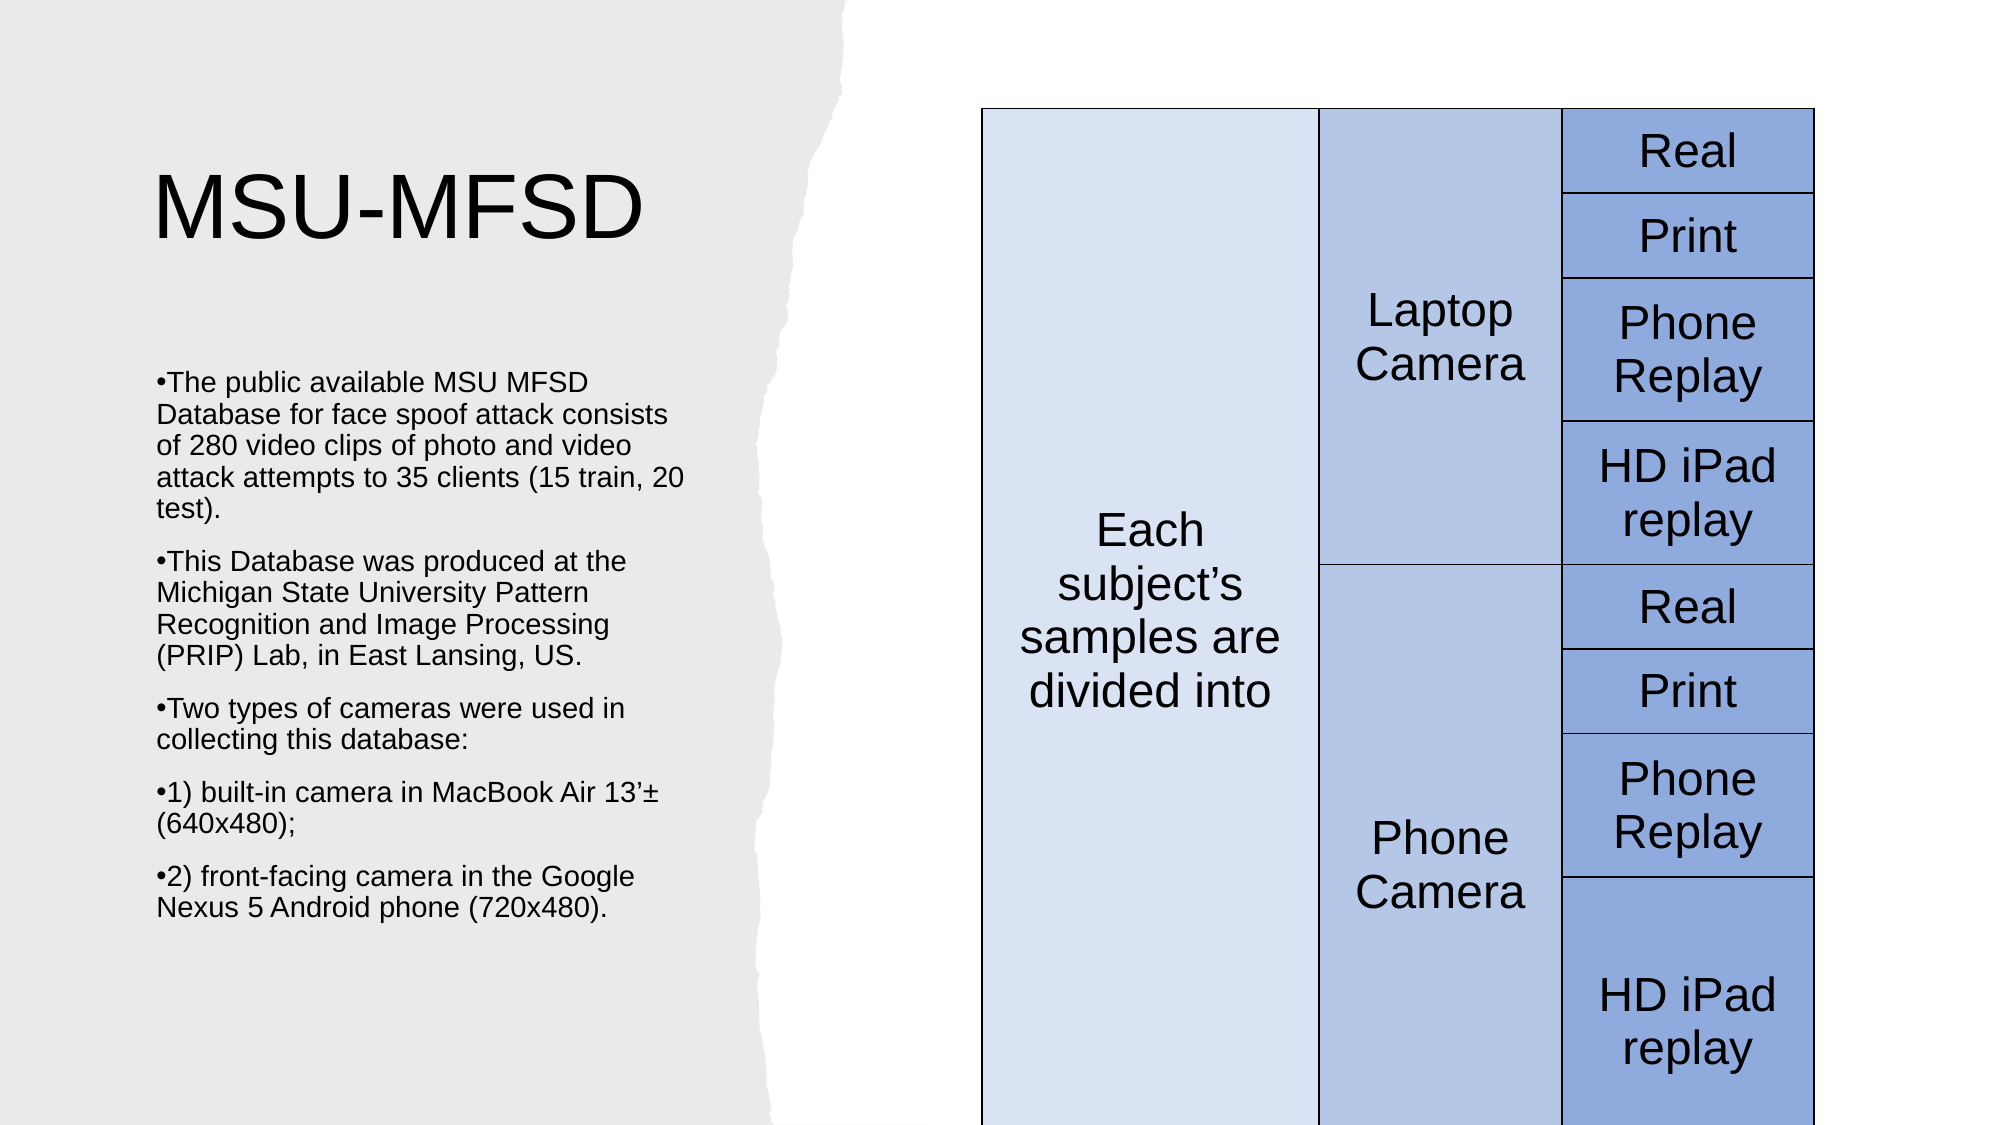

# MSU-MFSD
| Each subject’s samples are divided into | Laptop Camera | Real |
| --- | --- | --- |
|  |  | Print |
|  |  | Phone Replay |
|  |  | HD iPad replay |
|  | Phone Camera | Real |
|  |  | Print |
|  |  | Phone Replay |
|  |  | HD iPad replay |
The public available MSU MFSD Database for face spoof attack consists of 280 video clips of photo and video attack attempts to 35 clients (15 train, 20 test).
This Database was produced at the Michigan State University Pattern Recognition and Image Processing (PRIP) Lab, in East Lansing, US.
Two types of cameras were used in collecting this database:
1) built-in camera in MacBook Air 13’± (640x480);
2) front-facing camera in the Google Nexus 5 Android phone (720x480).